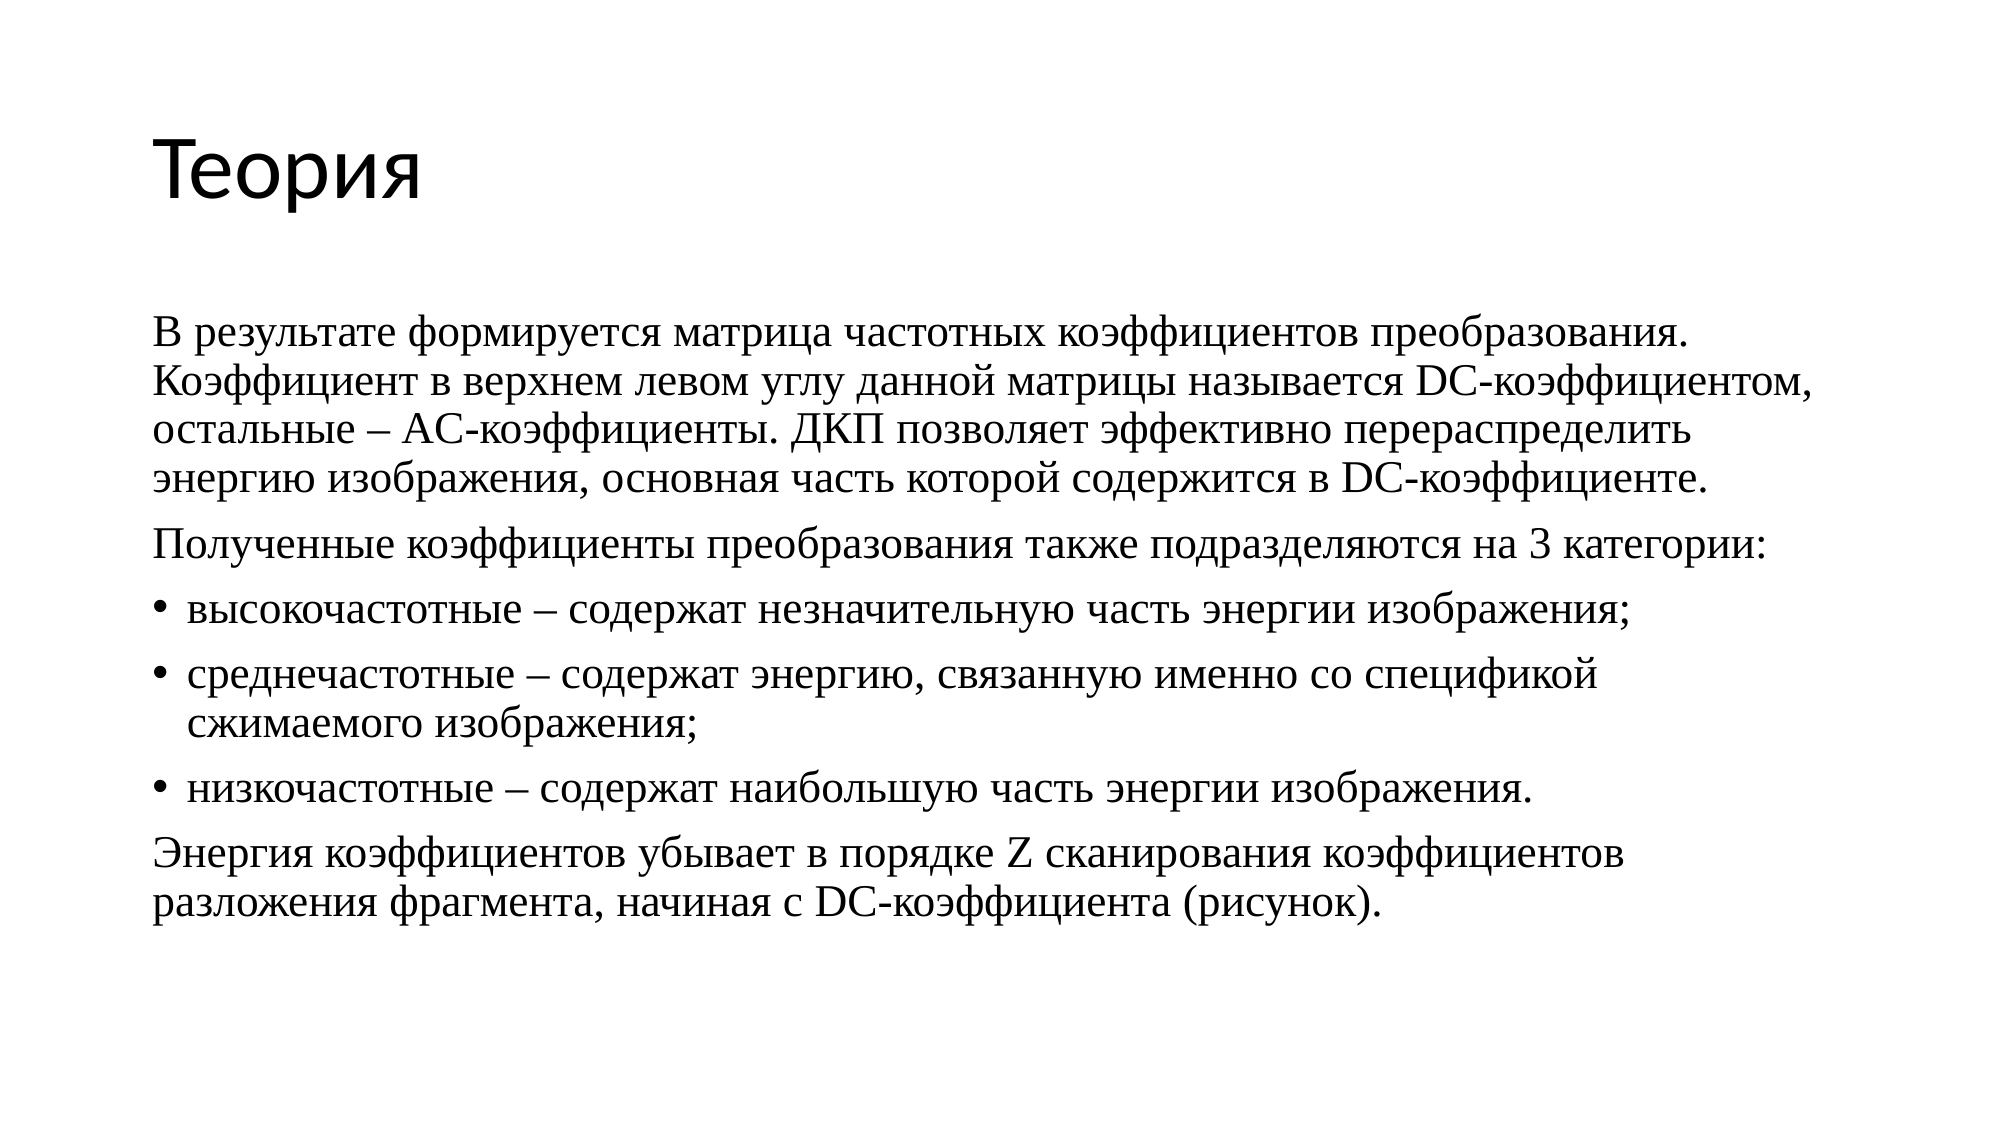

# Теория
В результате формируется матрица частотных коэффициентов преобразования. Коэффициент в верхнем левом углу данной матрицы называется DC-коэффициентом, остальные – AC-коэффициенты. ДКП позволяет эффективно перераспределить энергию изображения, основная часть которой содержится в DC-коэффициенте.
Полученные коэффициенты преобразования также подразделяются на 3 категории:
высокочастотные – содержат незначительную часть энергии изображения;
среднечастотные – содержат энергию, связанную именно со спецификой сжимаемого изображения;
низкочастотные – содержат наибольшую часть энергии изображения.
Энергия коэффициентов убывает в порядке Z сканирования коэффициентов разложения фрагмента, начиная с DC-коэффициента (рисунок).